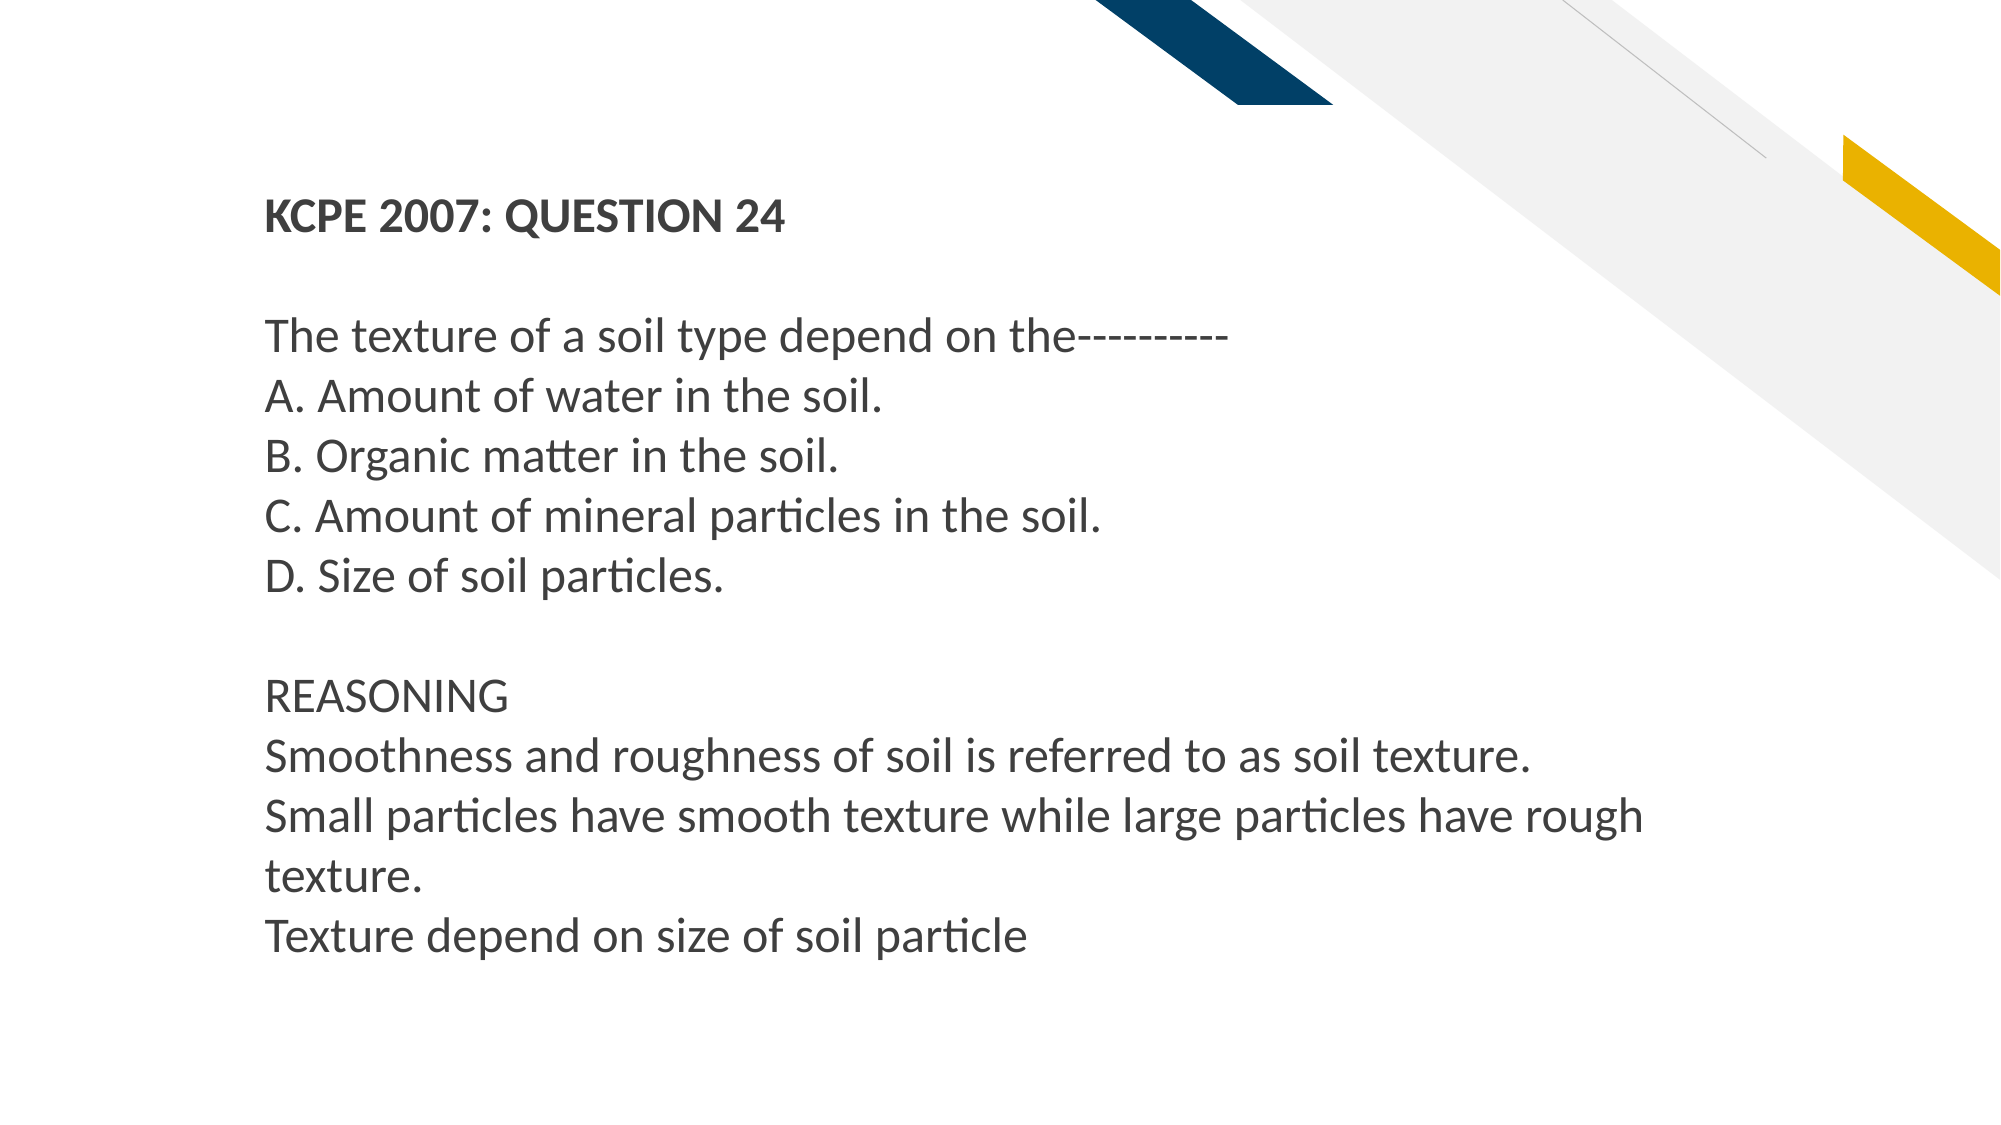

KCPE 2007: QUESTION 24

The texture of a soil type depend on the----------
A. Amount of water in the soil.
B. Organic matter in the soil.
C. Amount of mineral particles in the soil.
D. Size of soil particles.

REASONING
Smoothness and roughness of soil is referred to as soil texture.
Small particles have smooth texture while large particles have rough texture.
Texture depend on size of soil particle